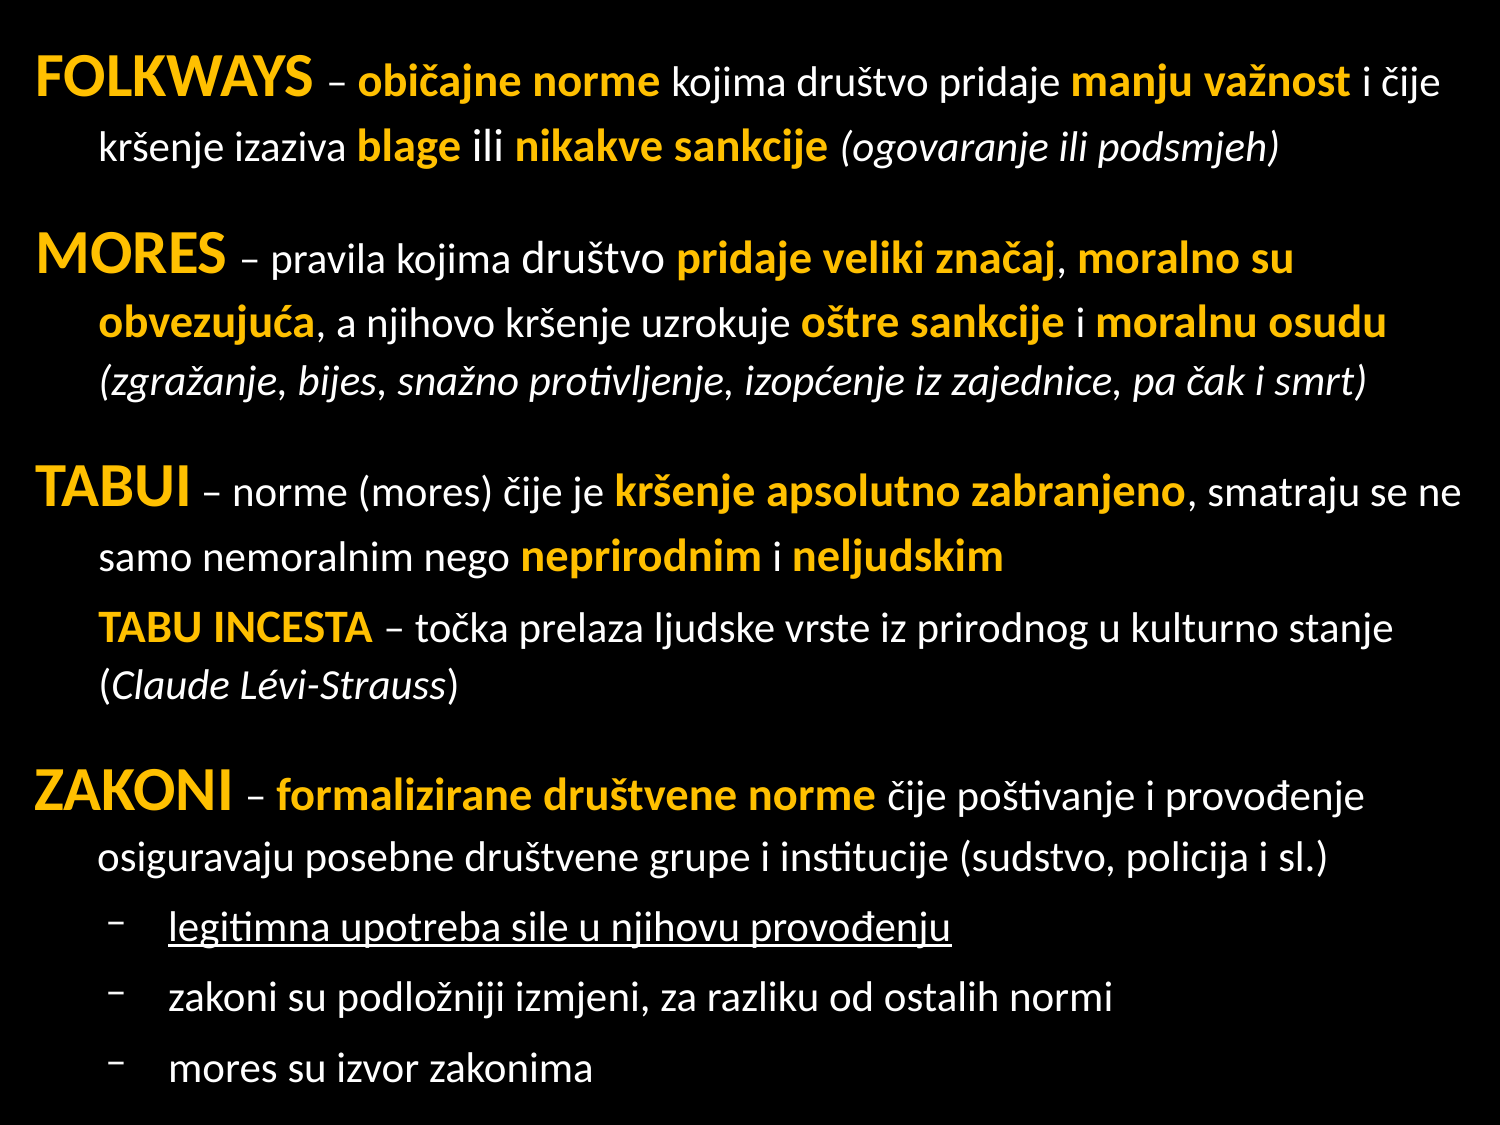

FOLKWAYS – običajne norme kojima društvo pridaje manju važnost i čije kršenje izaziva blage ili nikakve sankcije (ogovaranje ili podsmjeh)
MORES – pravila kojima društvo pridaje veliki značaj, moralno su obvezujuća, a njihovo kršenje uzrokuje oštre sankcije i moralnu osudu (zgražanje, bijes, snažno protivljenje, izopćenje iz zajednice, pa čak i smrt)
TABUI – norme (mores) čije je kršenje apsolutno zabranjeno, smatraju se ne samo nemoralnim nego neprirodnim i neljudskim
	TABU INCESTA – točka prelaza ljudske vrste iz prirodnog u kulturno stanje (Claude Lévi-Strauss)
ZAKONI – formalizirane društvene norme čije poštivanje i provođenje osiguravaju posebne društvene grupe i institucije (sudstvo, policija i sl.)
legitimna upotreba sile u njihovu provođenju
zakoni su podložniji izmjeni, za razliku od ostalih normi
mores su izvor zakonima